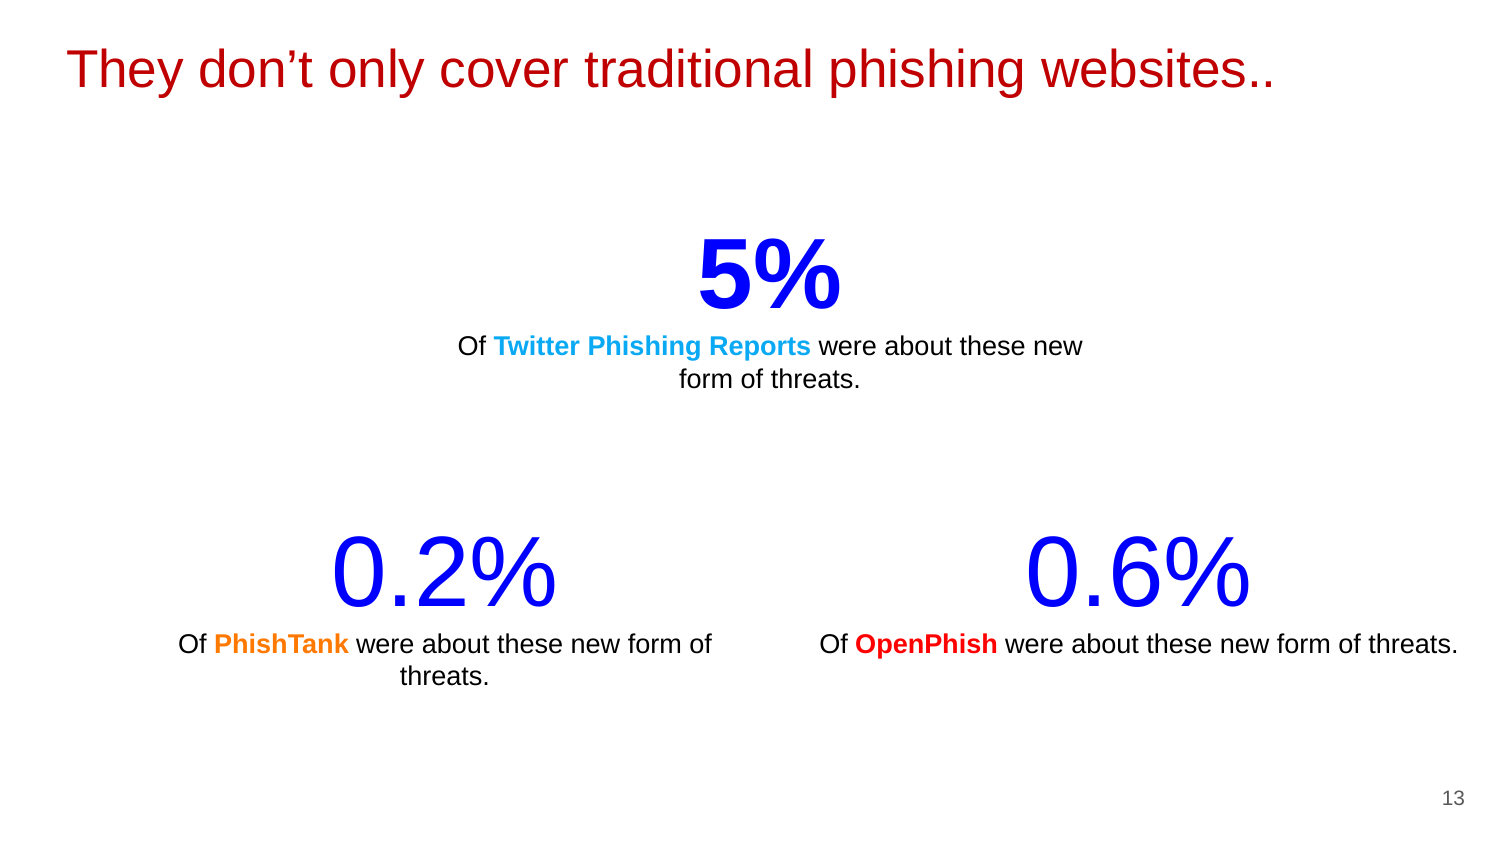

# They don’t only cover traditional phishing websites..

5%
Of Twitter Phishing Reports were about these new form of threats.
0.2%
Of PhishTank were about these new form of threats.
0.6%
Of OpenPhish were about these new form of threats.
13